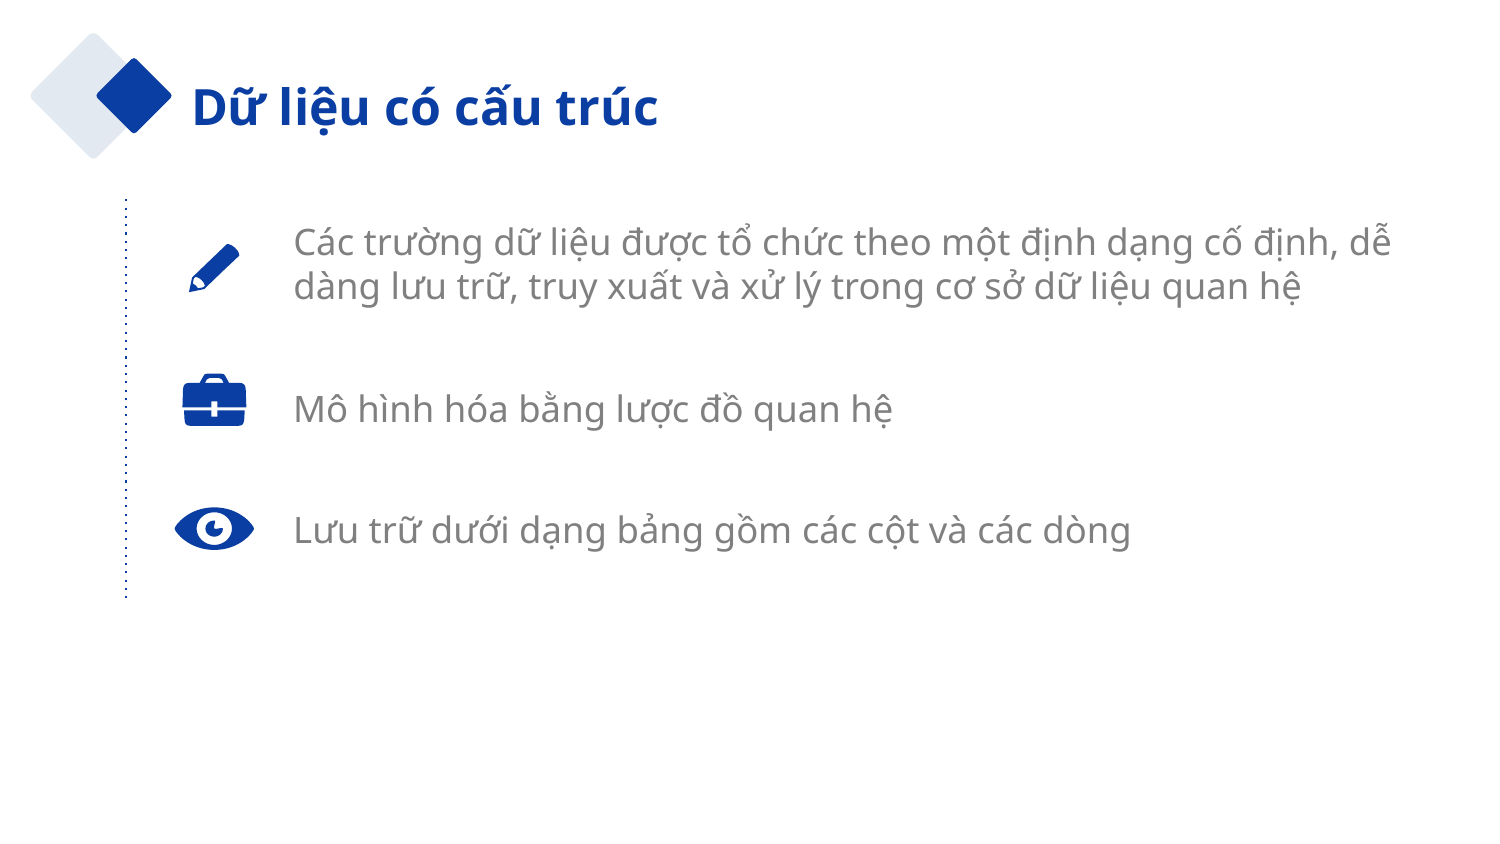

Dữ liệu có cấu trúc

Các trường dữ liệu được tổ chức theo một định dạng cố định, dễ dàng lưu trữ, truy xuất và xử lý trong cơ sở dữ liệu quan hệ
Mô hình hóa bằng lược đồ quan hệ
Lưu trữ dưới dạng bảng gồm các cột và các dòng